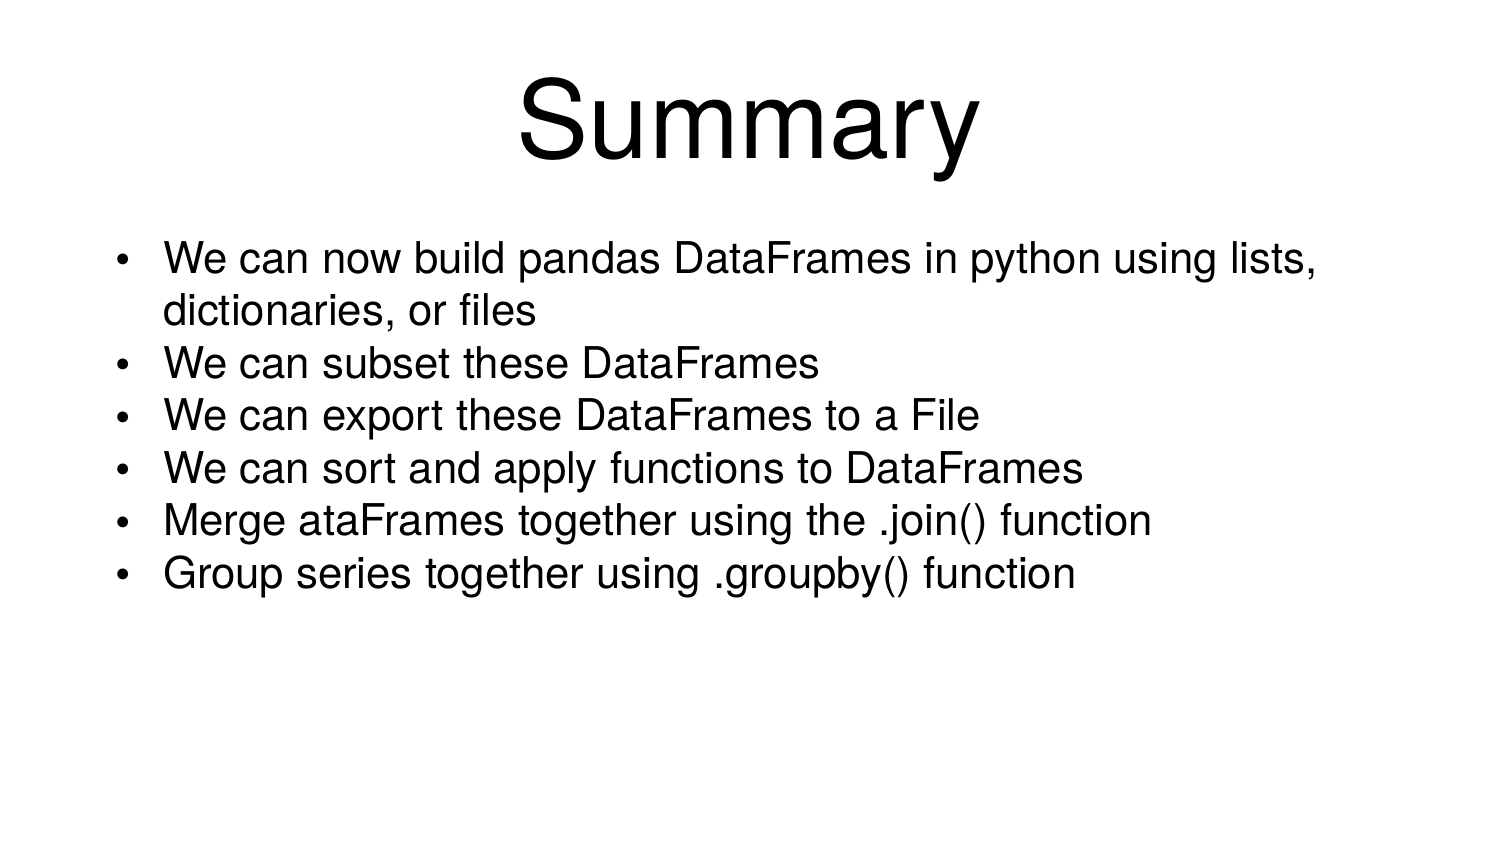

# Summary
We can now build pandas DataFrames in python using lists, dictionaries, or files
We can subset these DataFrames
We can export these DataFrames to a File
We can sort and apply functions to DataFrames
Merge ataFrames together using the .join() function
Group series together using .groupby() function